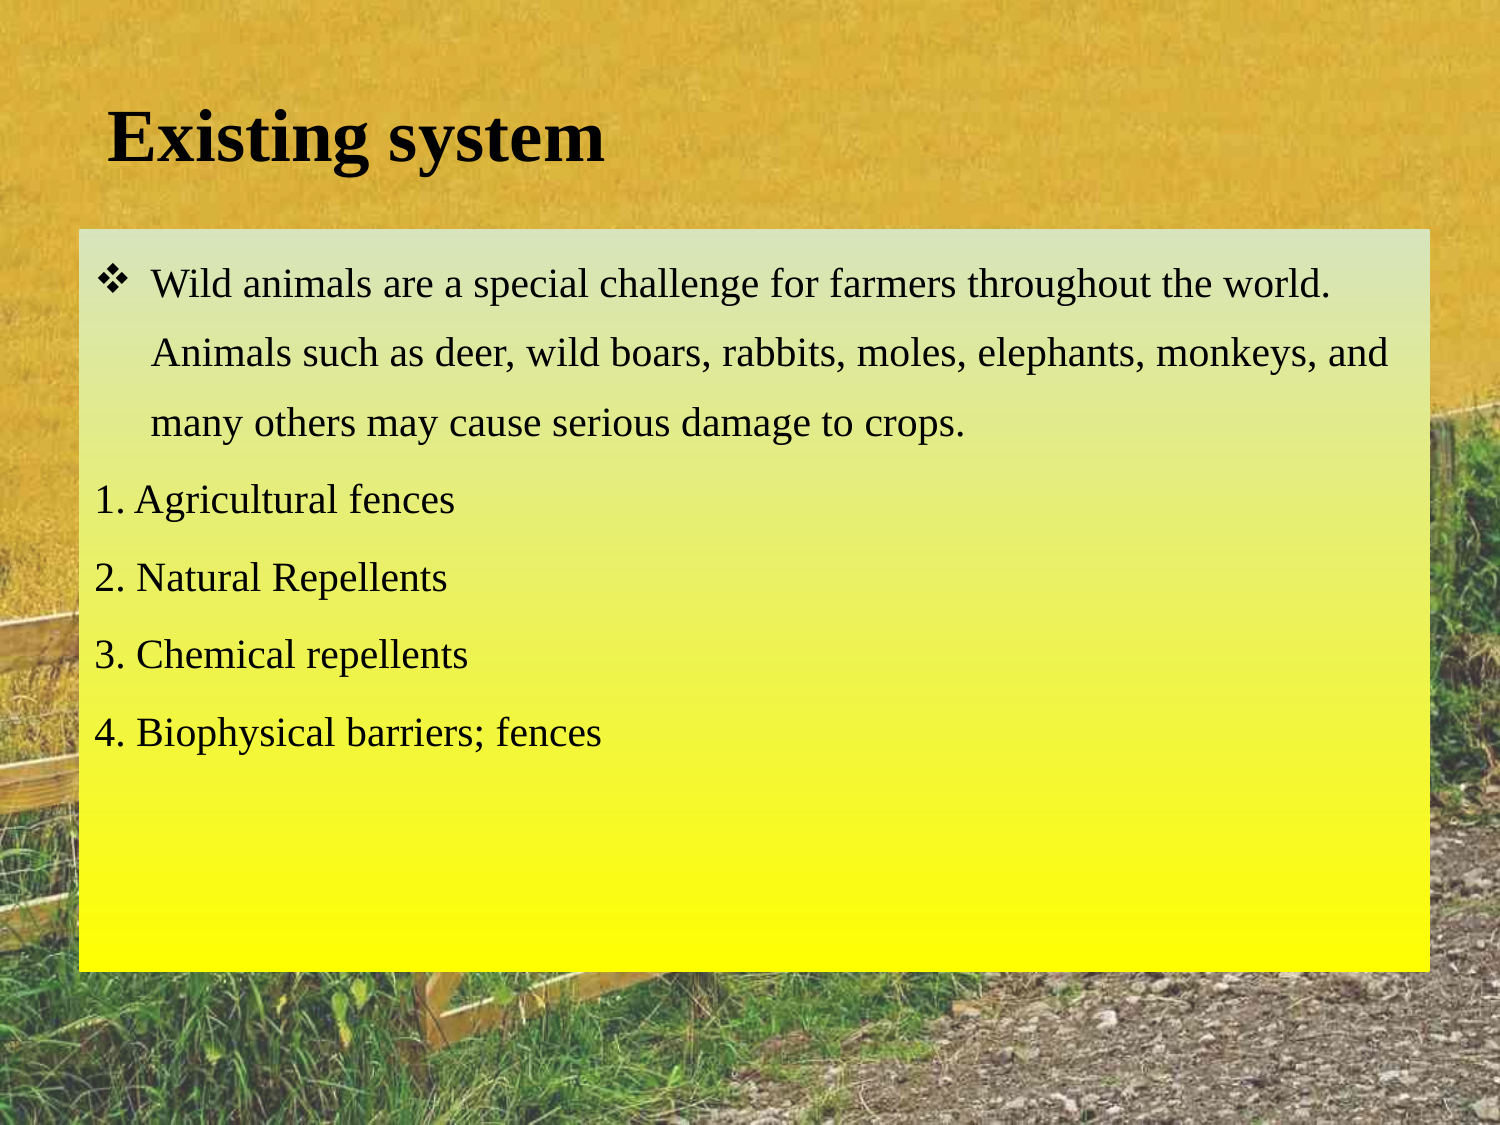

# Existing system
Wild animals are a special challenge for farmers throughout the world. Animals such as deer, wild boars, rabbits, moles, elephants, monkeys, and many others may cause serious damage to crops.
1. Agricultural fences
2. Natural Repellents
3. Chemical repellents
4. Biophysical barriers; fences